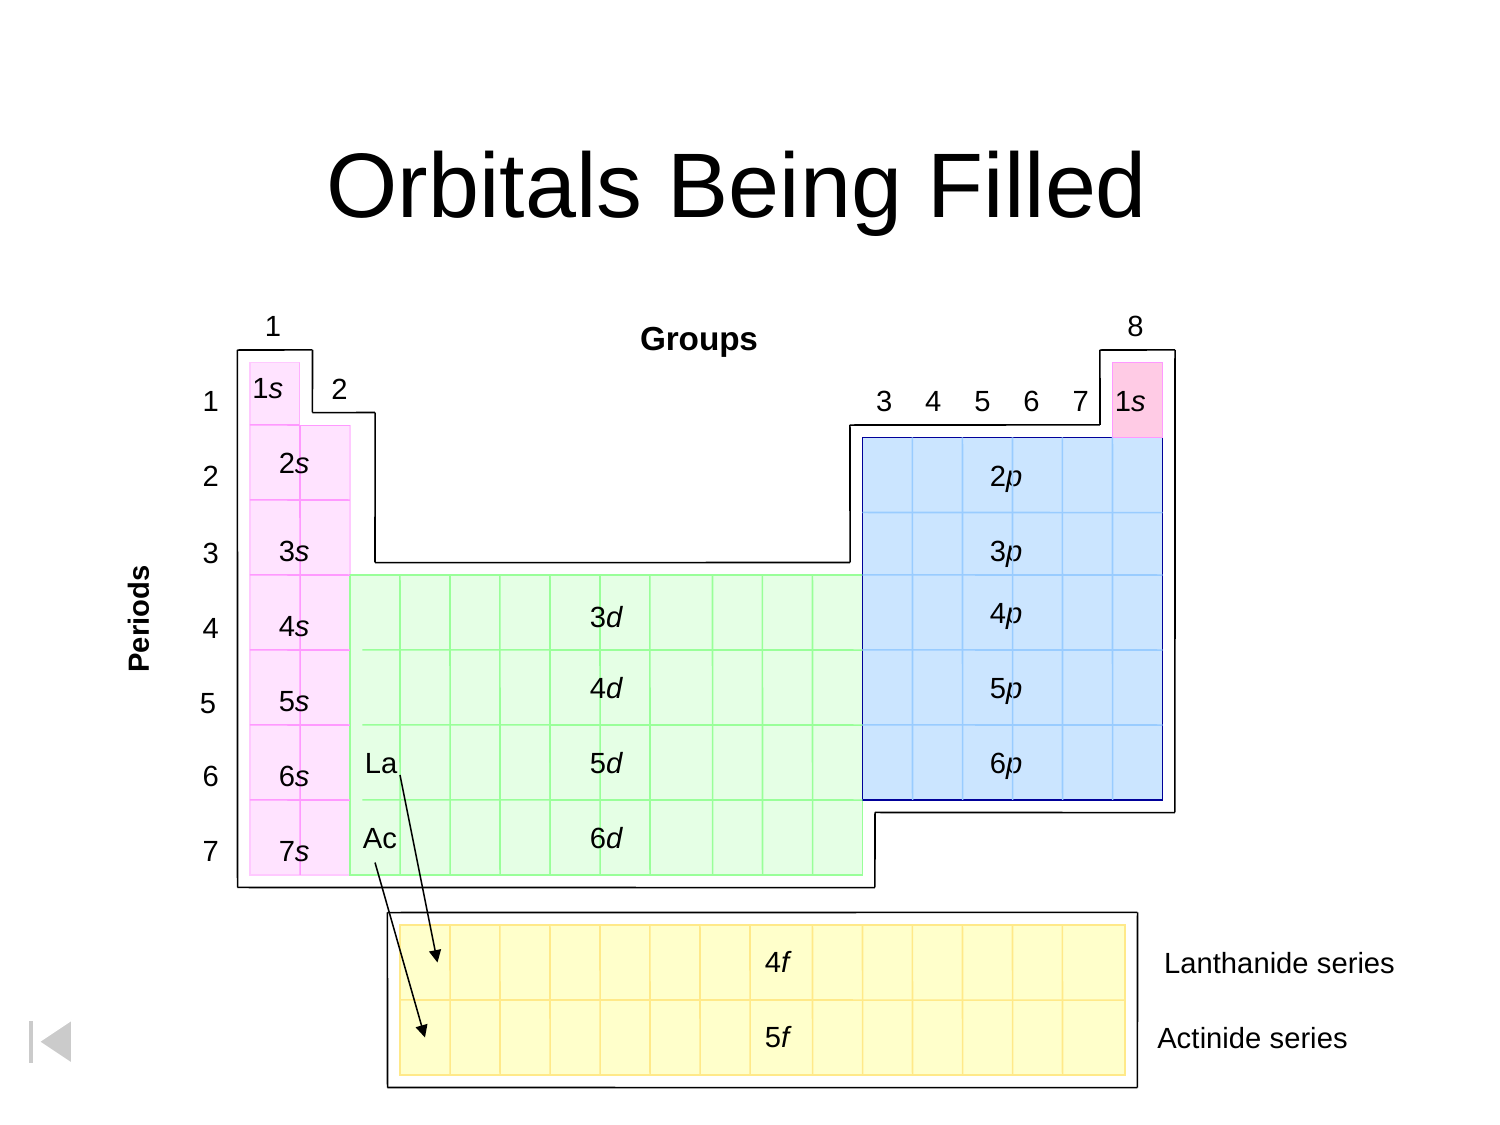

# Orbitals Being Filled
1
8
Groups

2

1s

1
3    4    5    6    7
1s

2s

2
2p

3s
3p
3

4p
3d
Periods
4s
4

4d
5p
5s
5

La
5d
6p
6
6s

Ac
6d

7
7s

4f
Lanthanide series

5f

Actinide series